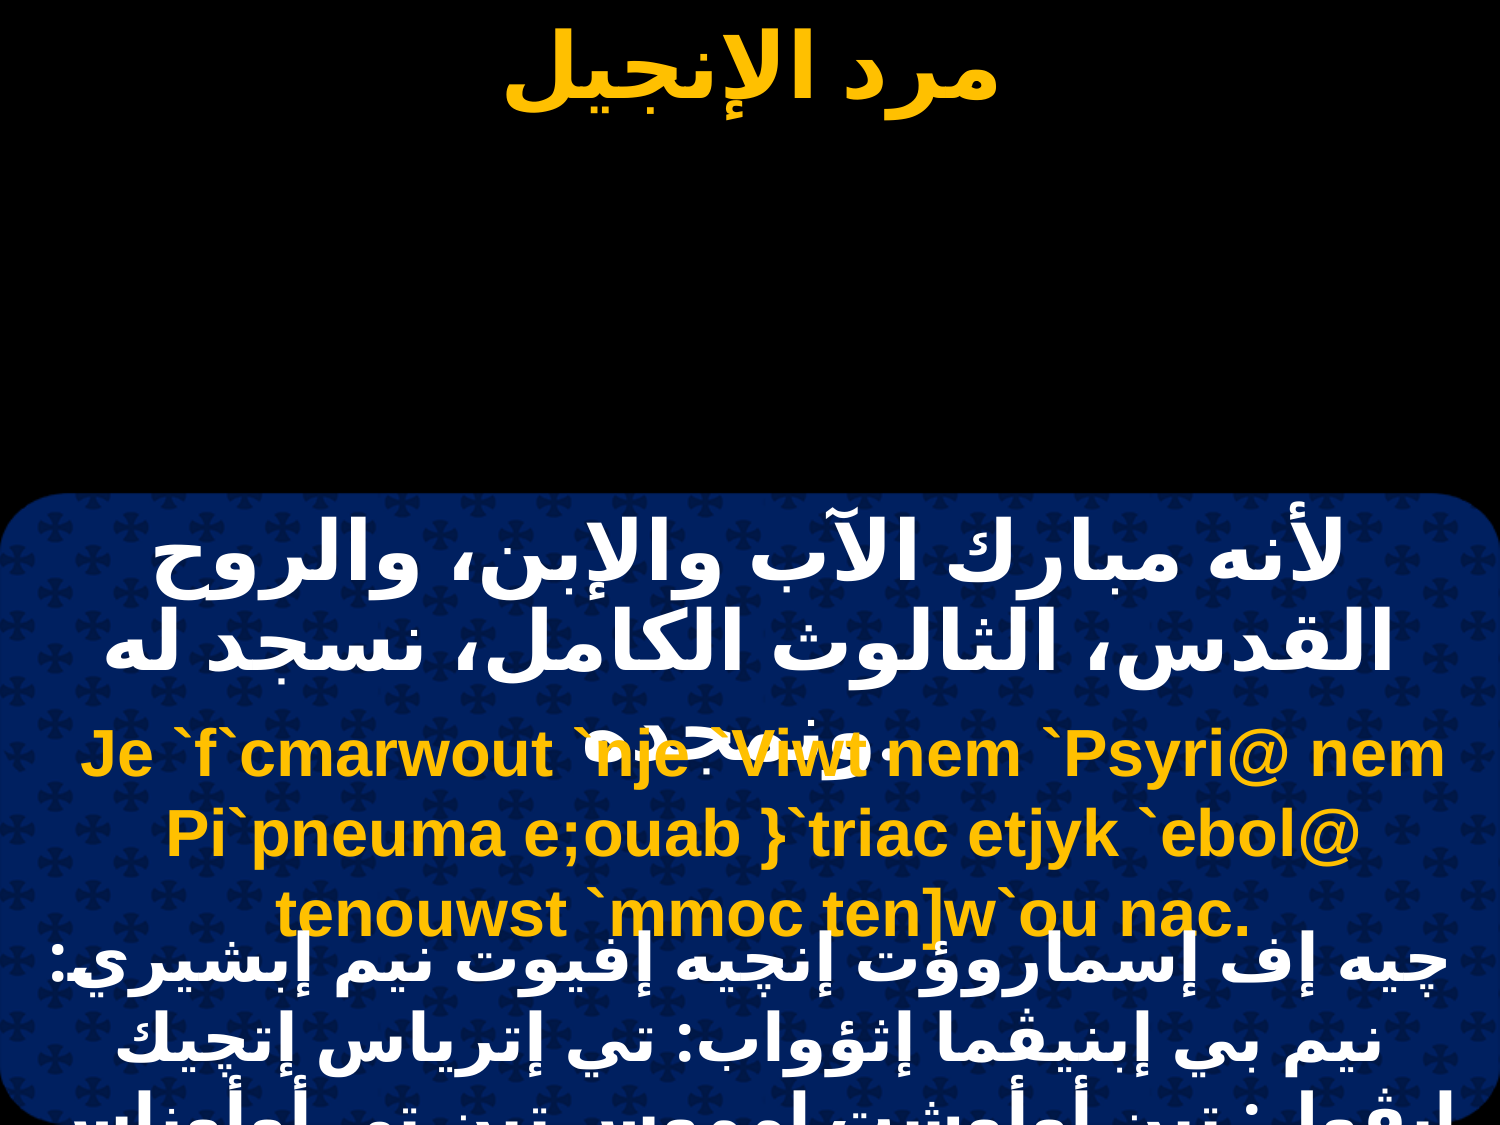

مرد الإنجيل
لأنه مبارك الآب والإبن، والروح القدس، الثالوث الكامل، نسجد له ونمجده.

Je `f`cmarwout `nje `Viwt nem `Psyri@ nem Pi`pneuma e;ouab }`triac etjyk `ebol@ tenouwst `mmoc ten]w`ou nac.

چيه إف إسماروؤت إنچيه إفيوت نيم إبشيري: نيم بي إبنيڤما إثؤواب: تي إترياس إتچيك إيڤول: تين أوأوشت إمموس تين تي أوأوناس